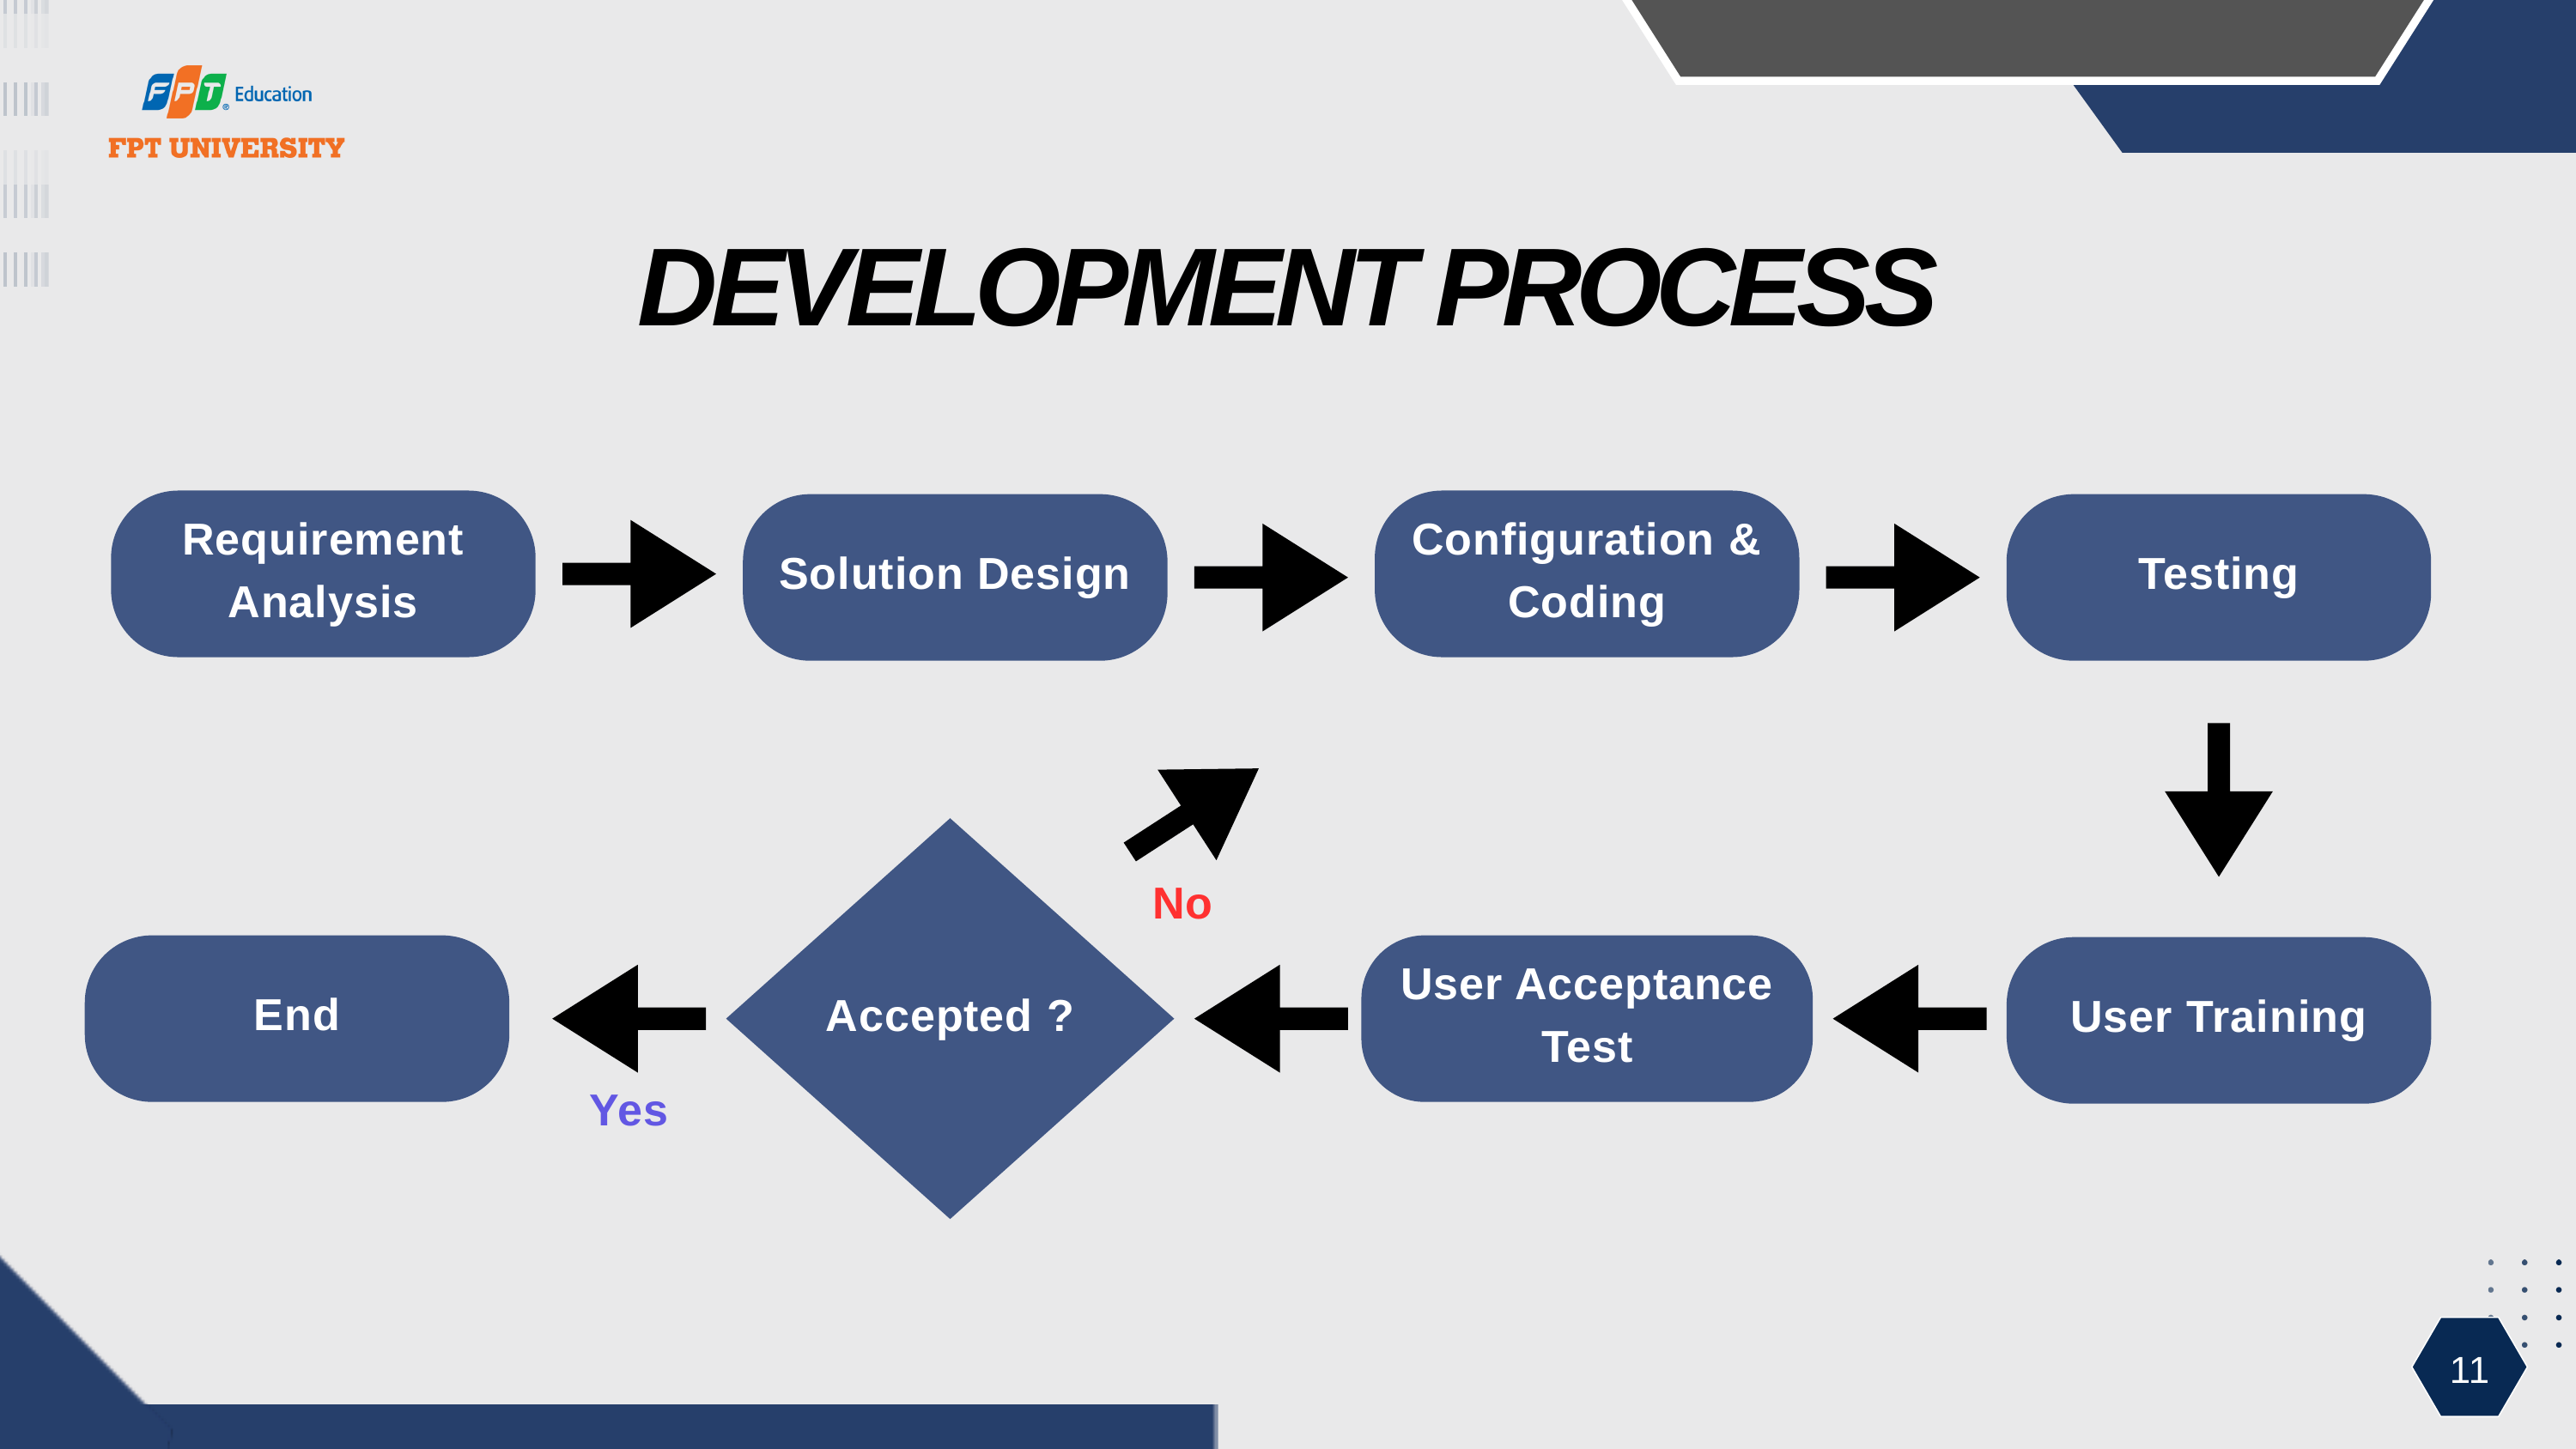

DEVELOPMENT PROCESS

Requirement
Analysis

Configuration & Coding

Solution Design

Testing

Accepted ?
No

End

User Acceptance
Test

User Training

Yes

11